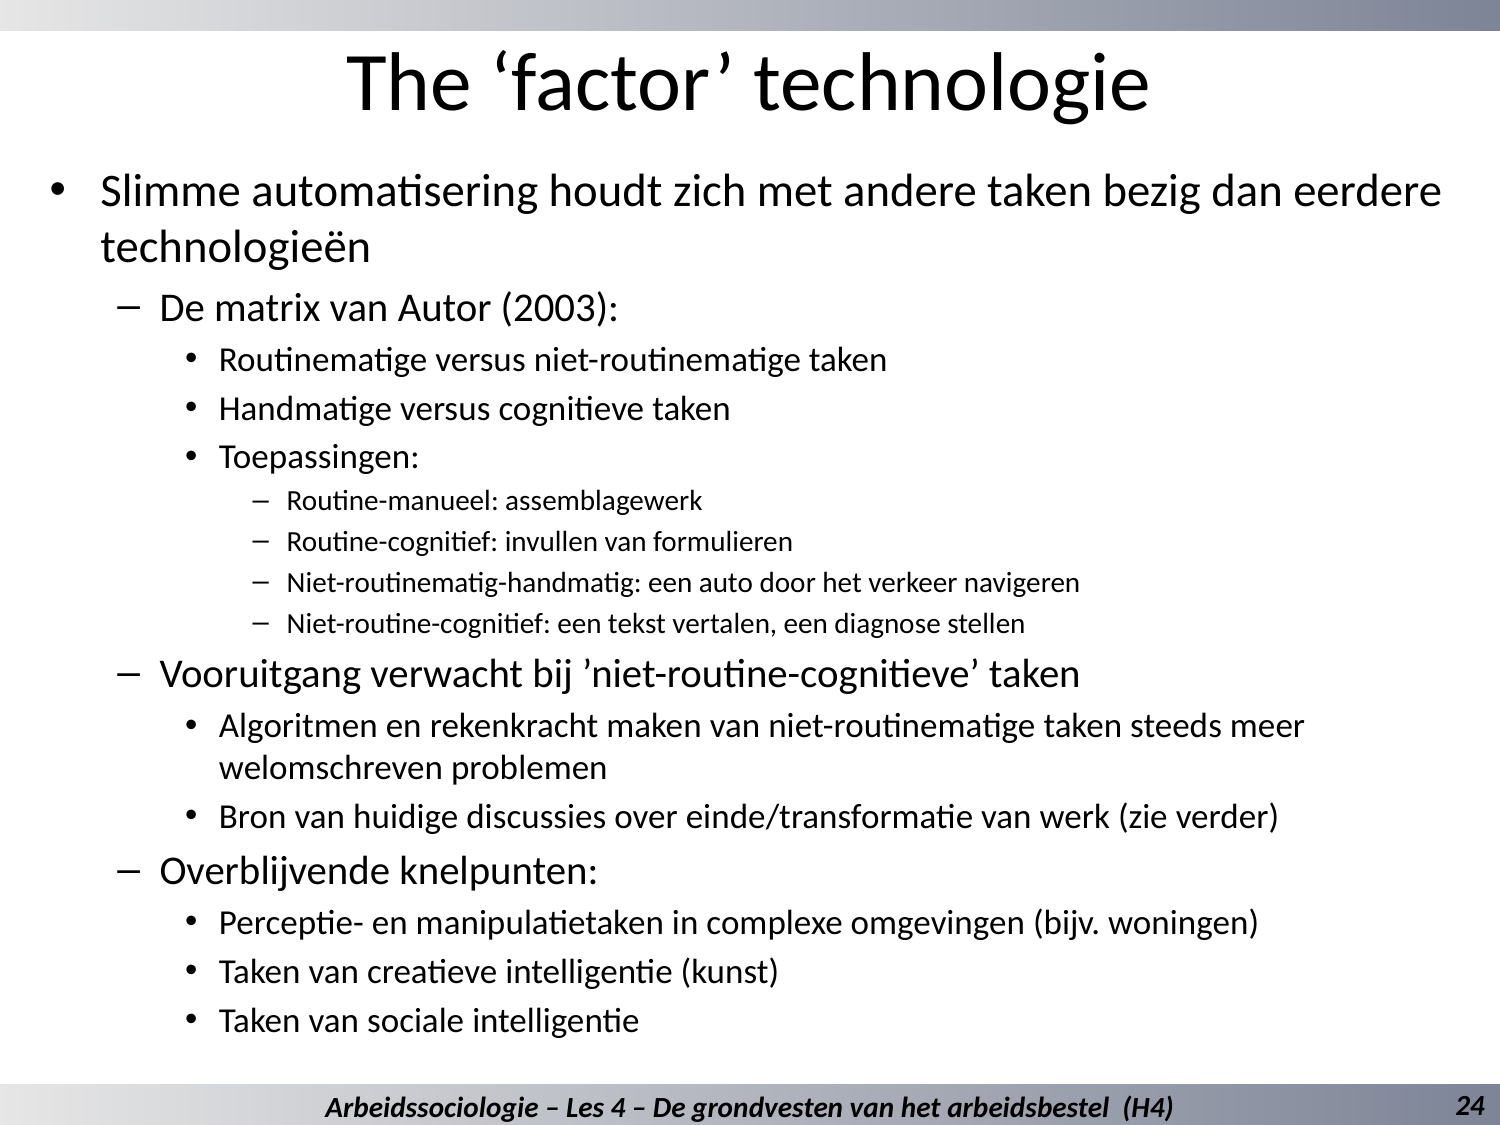

# The ‘factor’ technologie
Slimme automatisering houdt zich met andere taken bezig dan eerdere technologieën
De matrix van Autor (2003):
Routinematige versus niet-routinematige taken
Handmatige versus cognitieve taken
Toepassingen:
Routine-manueel: assemblagewerk
Routine-cognitief: invullen van formulieren
Niet-routinematig-handmatig: een auto door het verkeer navigeren
Niet-routine-cognitief: een tekst vertalen, een diagnose stellen
Vooruitgang verwacht bij ’niet-routine-cognitieve’ taken
Algoritmen en rekenkracht maken van niet-routinematige taken steeds meer welomschreven problemen
Bron van huidige discussies over einde/transformatie van werk (zie verder)
Overblijvende knelpunten:
Perceptie- en manipulatietaken in complexe omgevingen (bijv. woningen)
Taken van creatieve intelligentie (kunst)
Taken van sociale intelligentie
24
Arbeidssociologie – Les 4 – De grondvesten van het arbeidsbestel  (H4)